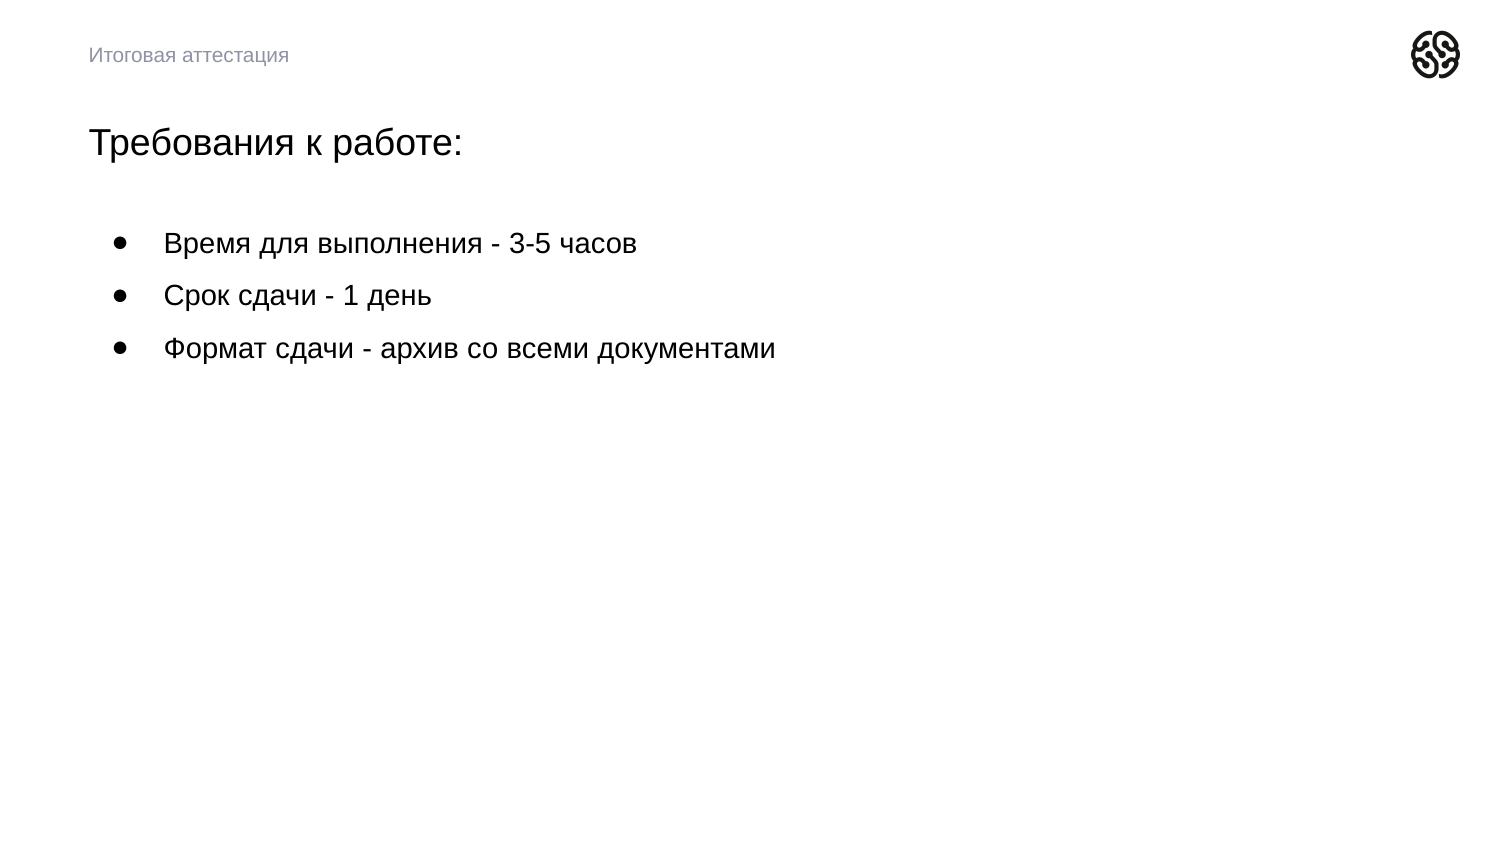

Итоговая аттестация
Требования к работе:
# Время для выполнения - 3-5 часов
Срок сдачи - 1 день
Формат сдачи - архив со всеми документами